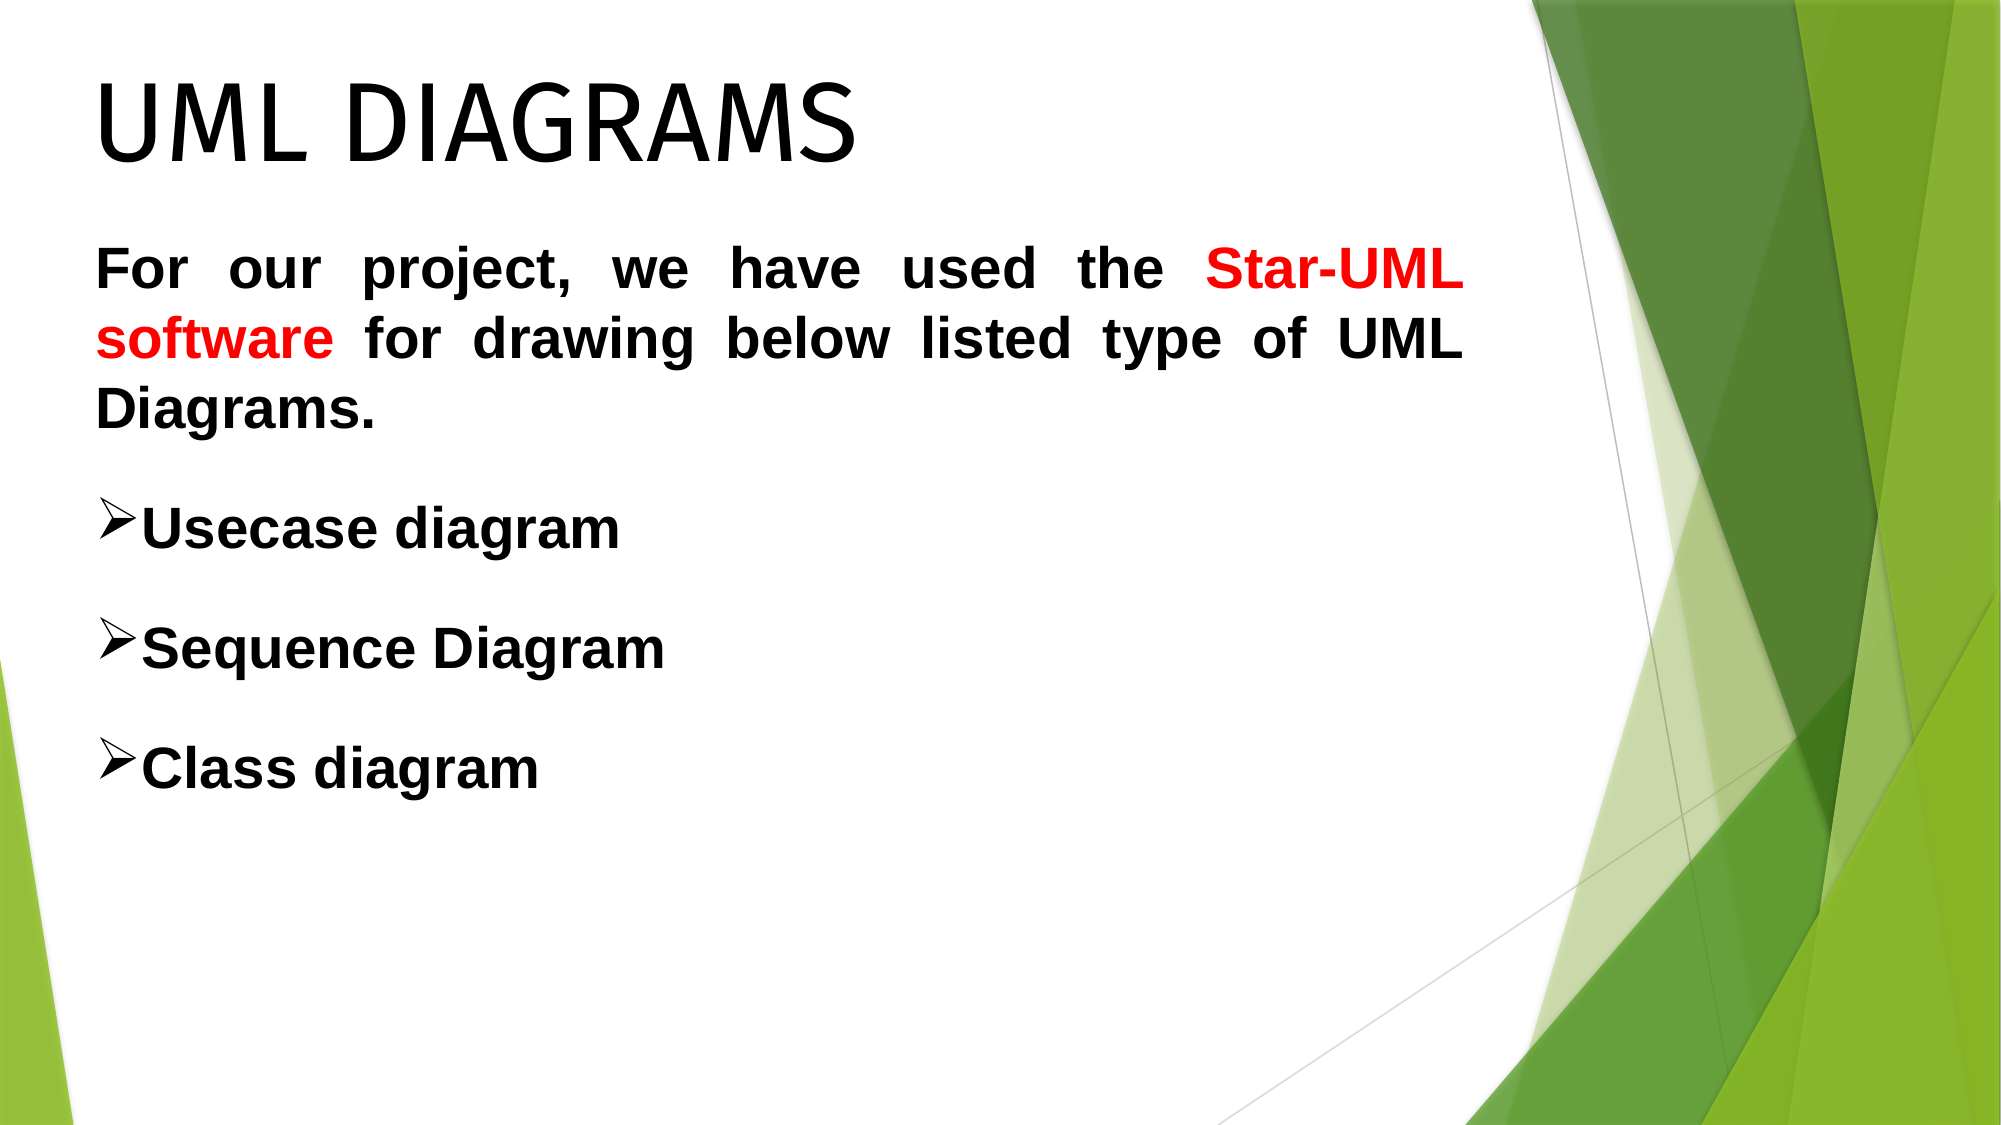

UML DIAGRAMS
For our project, we have used the Star-UML software for drawing below listed type of UML Diagrams.
Usecase diagram
Sequence Diagram
Class diagram